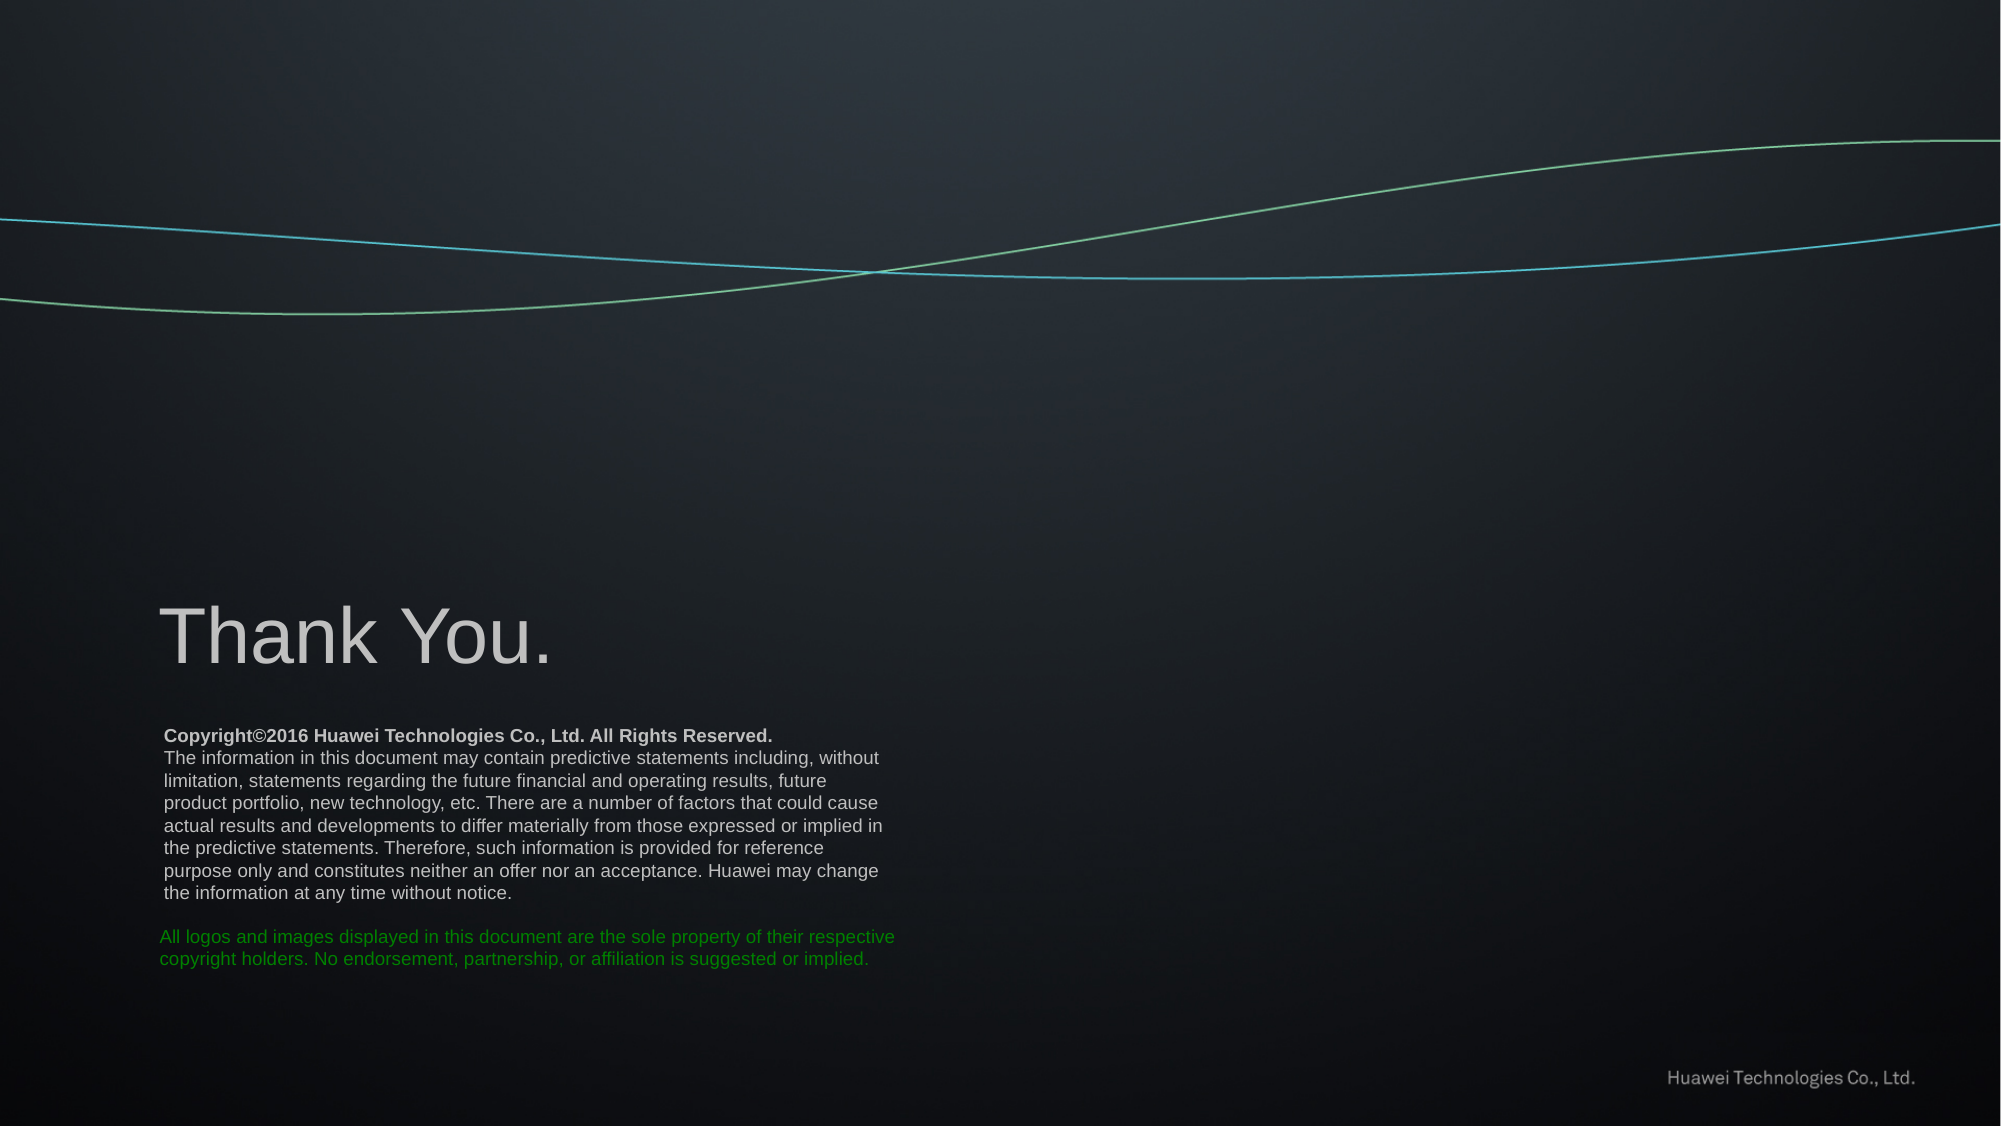

All logos and images displayed in this document are the sole property of their respective copyright holders. No endorsement, partnership, or affiliation is suggested or implied.